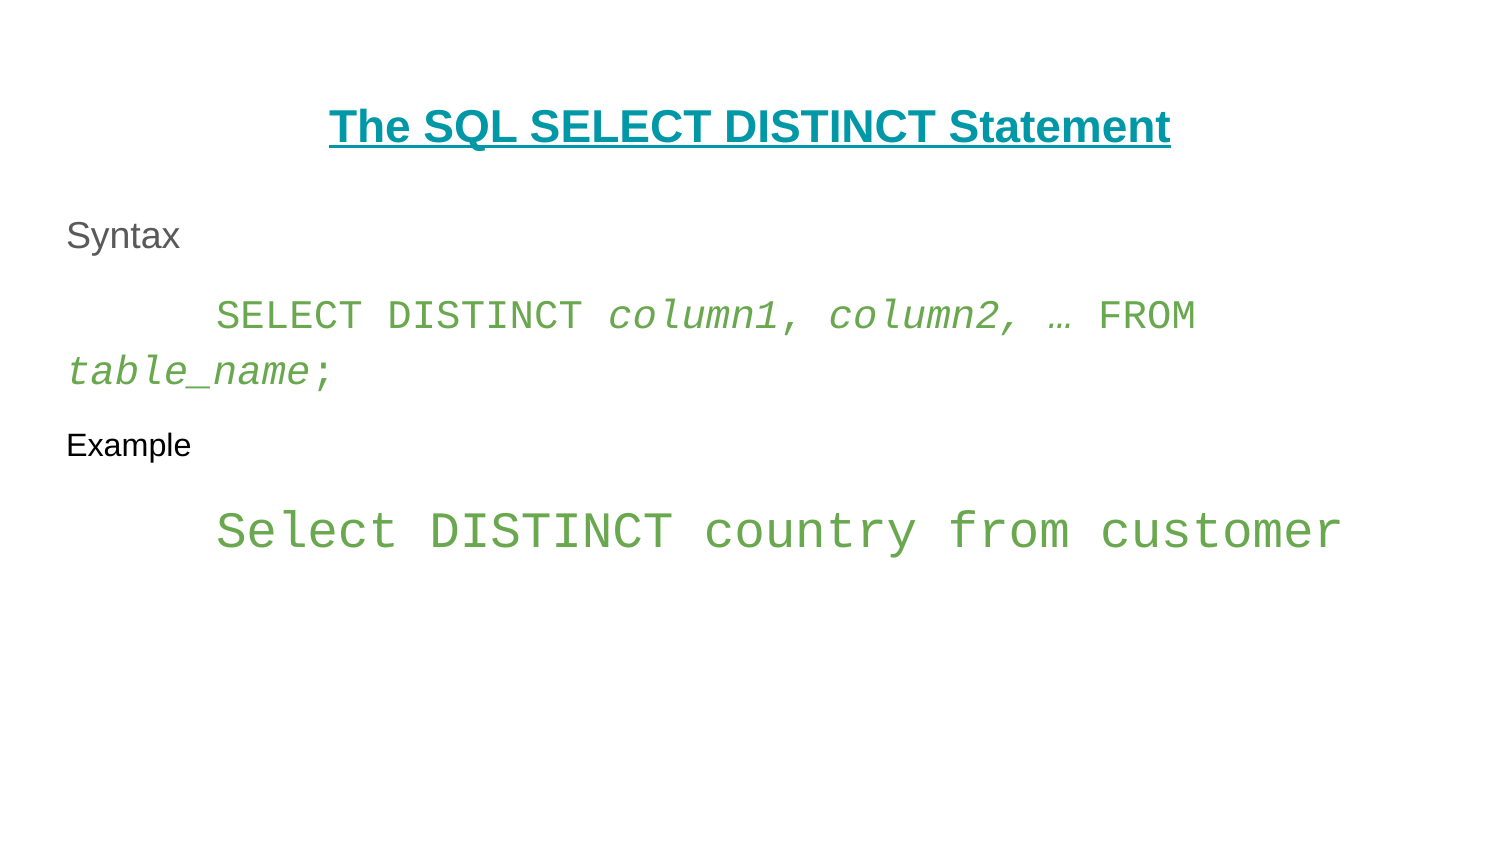

# The SQL SELECT DISTINCT Statement
Syntax
	SELECT DISTINCT column1, column2, … FROM table_name;
Example
	Select DISTINCT country from customer